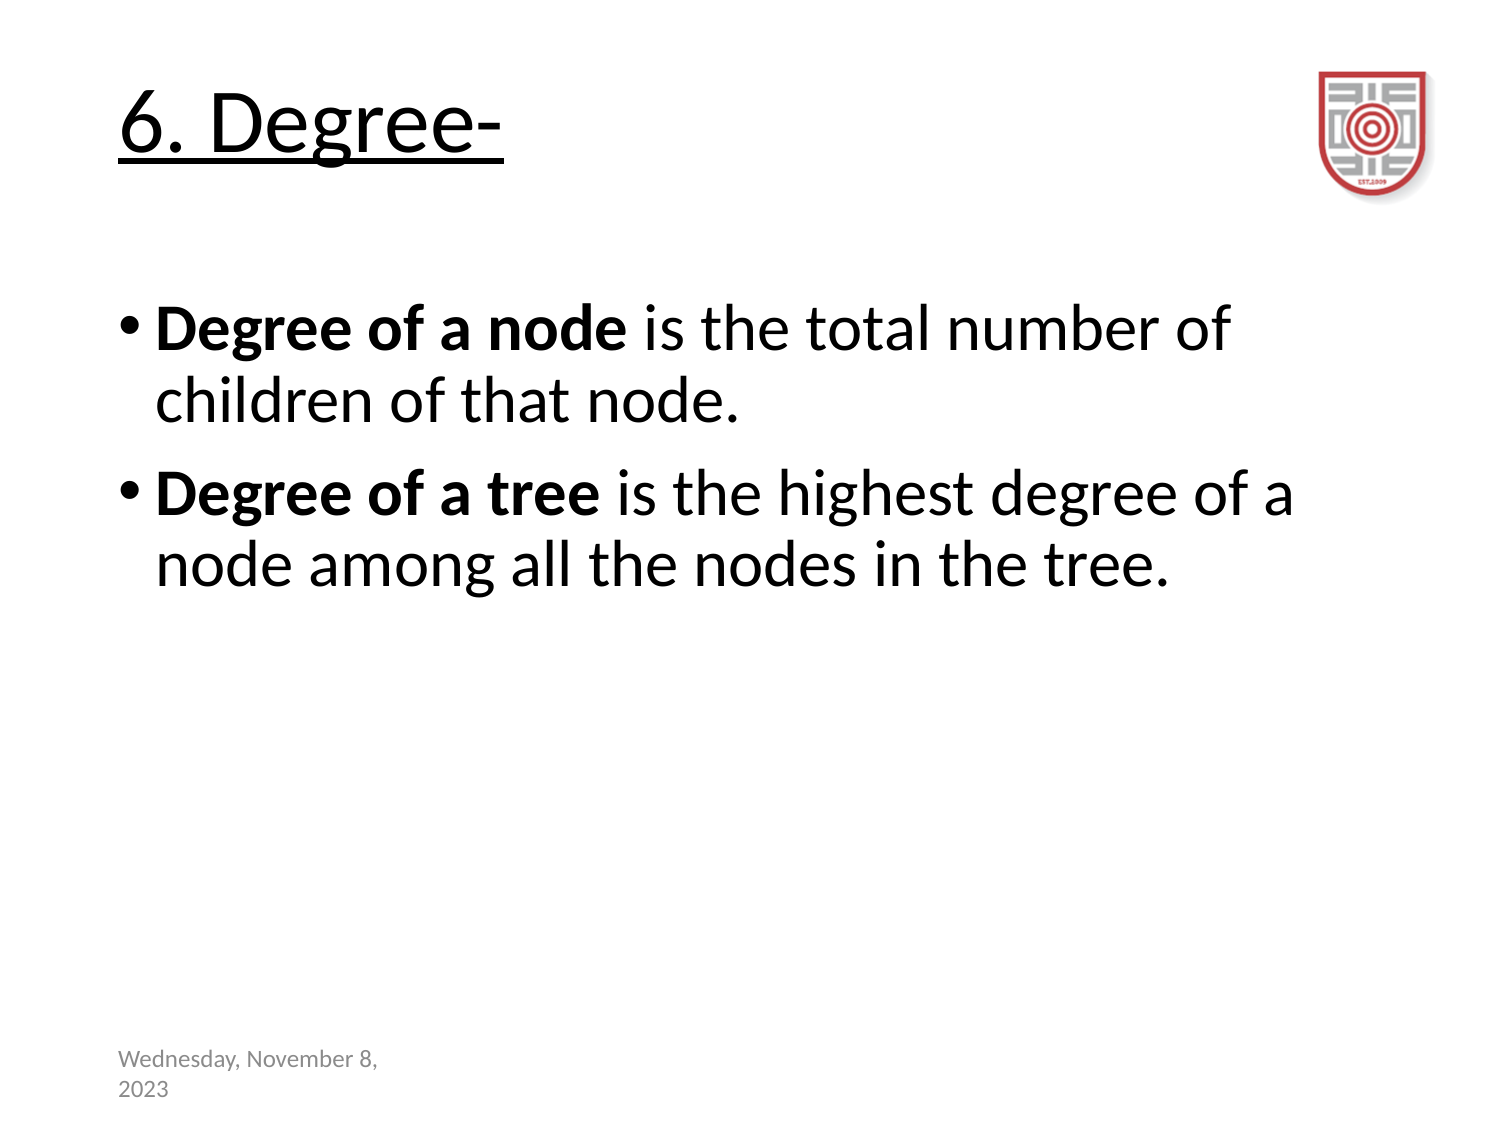

# 6. Degree-

Degree of a node is the total number of children of that node.
Degree of a tree is the highest degree of a node among all the nodes in the tree.

Wednesday, November 8, 2023